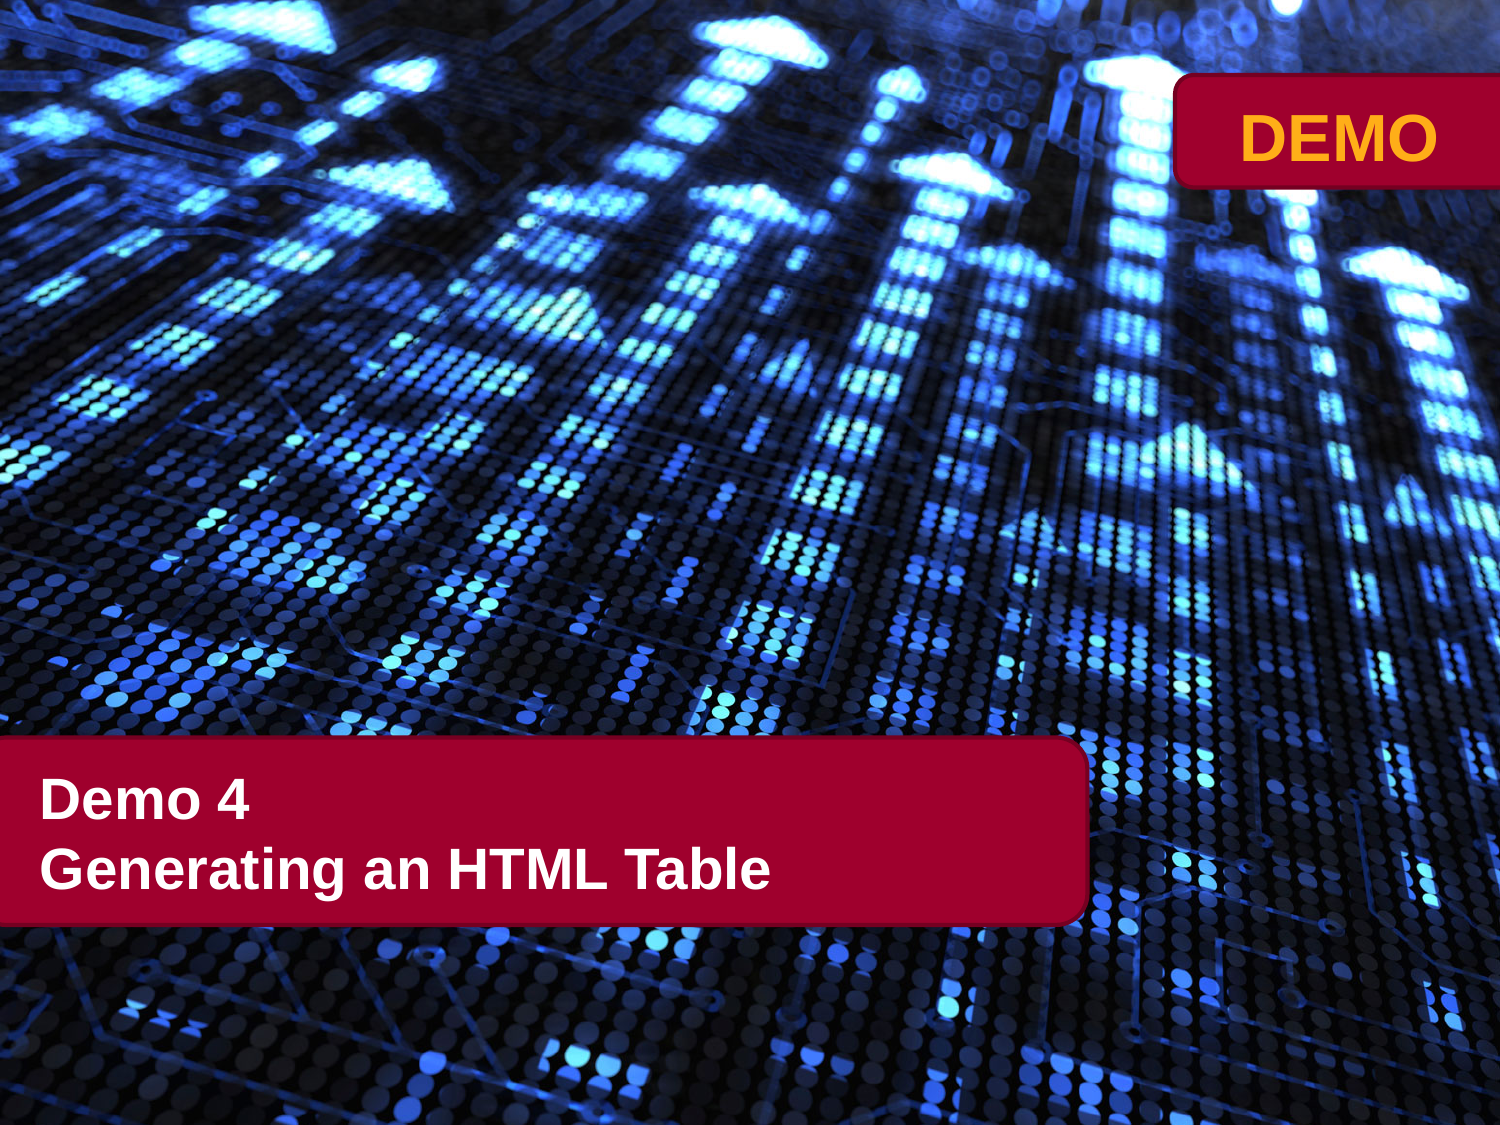

# Demo 4 Generating an HTML Table